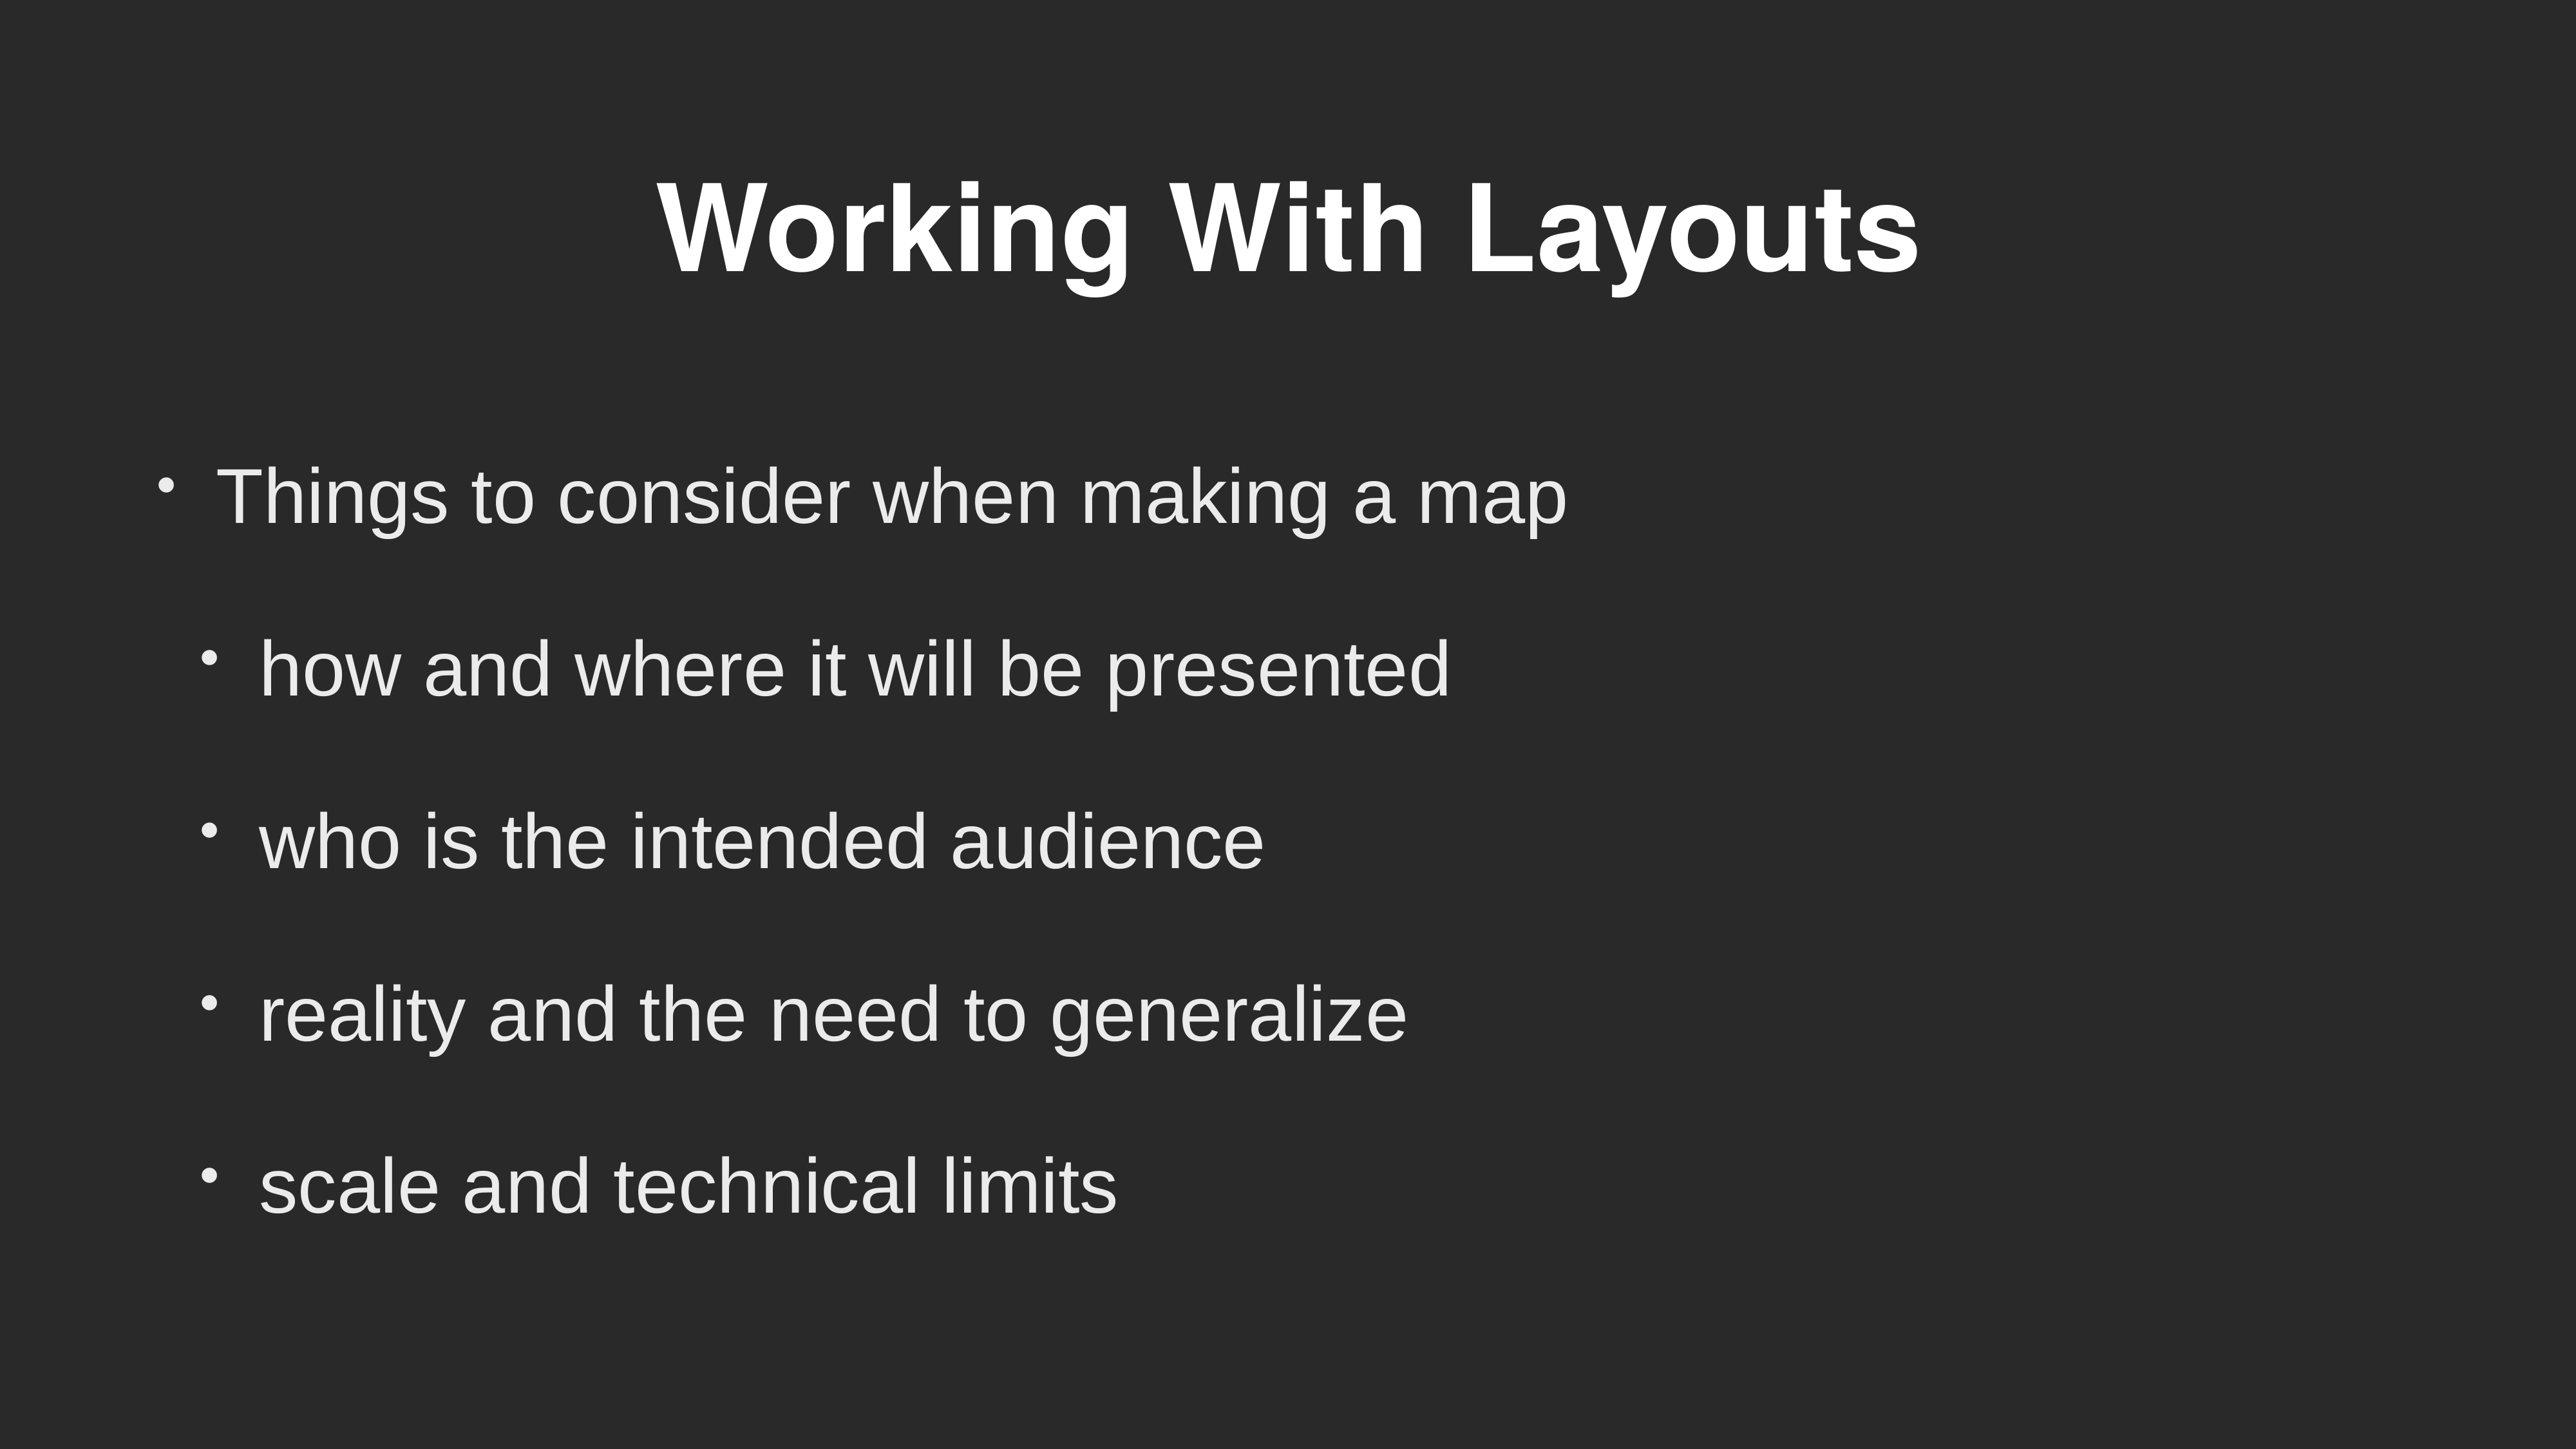

# Working With Layouts
Things to consider when making a map
how and where it will be presented
who is the intended audience
reality and the need to generalize
scale and technical limits